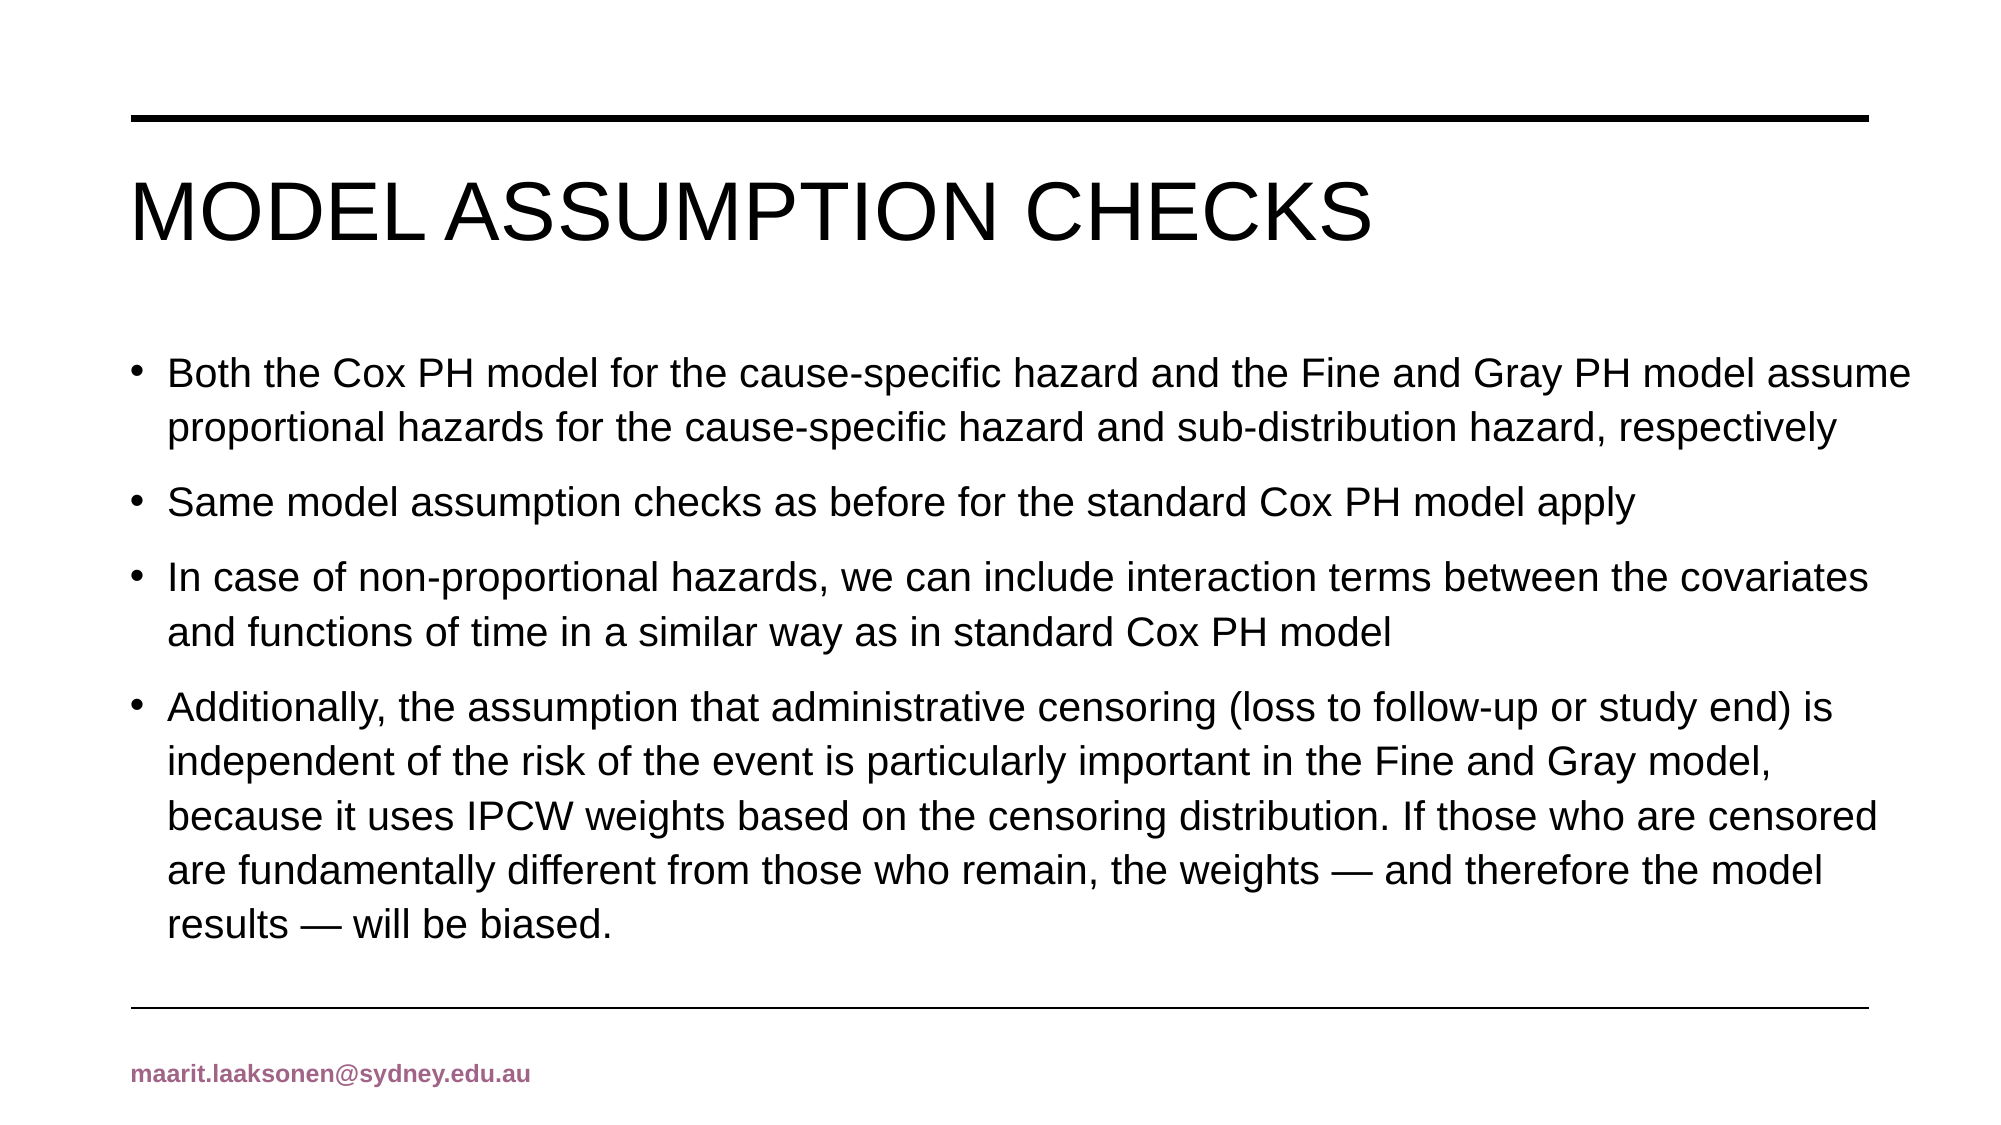

# Model assumption checks
Both the Cox PH model for the cause-specific hazard and the Fine and Gray PH model assume proportional hazards for the cause-specific hazard and sub-distribution hazard, respectively
Same model assumption checks as before for the standard Cox PH model apply
In case of non-proportional hazards, we can include interaction terms between the covariates and functions of time in a similar way as in standard Cox PH model
Additionally, the assumption that administrative censoring (loss to follow-up or study end) is independent of the risk of the event is particularly important in the Fine and Gray model, because it uses IPCW weights based on the censoring distribution. If those who are censored are fundamentally different from those who remain, the weights — and therefore the model results — will be biased.
maarit.laaksonen@sydney.edu.au